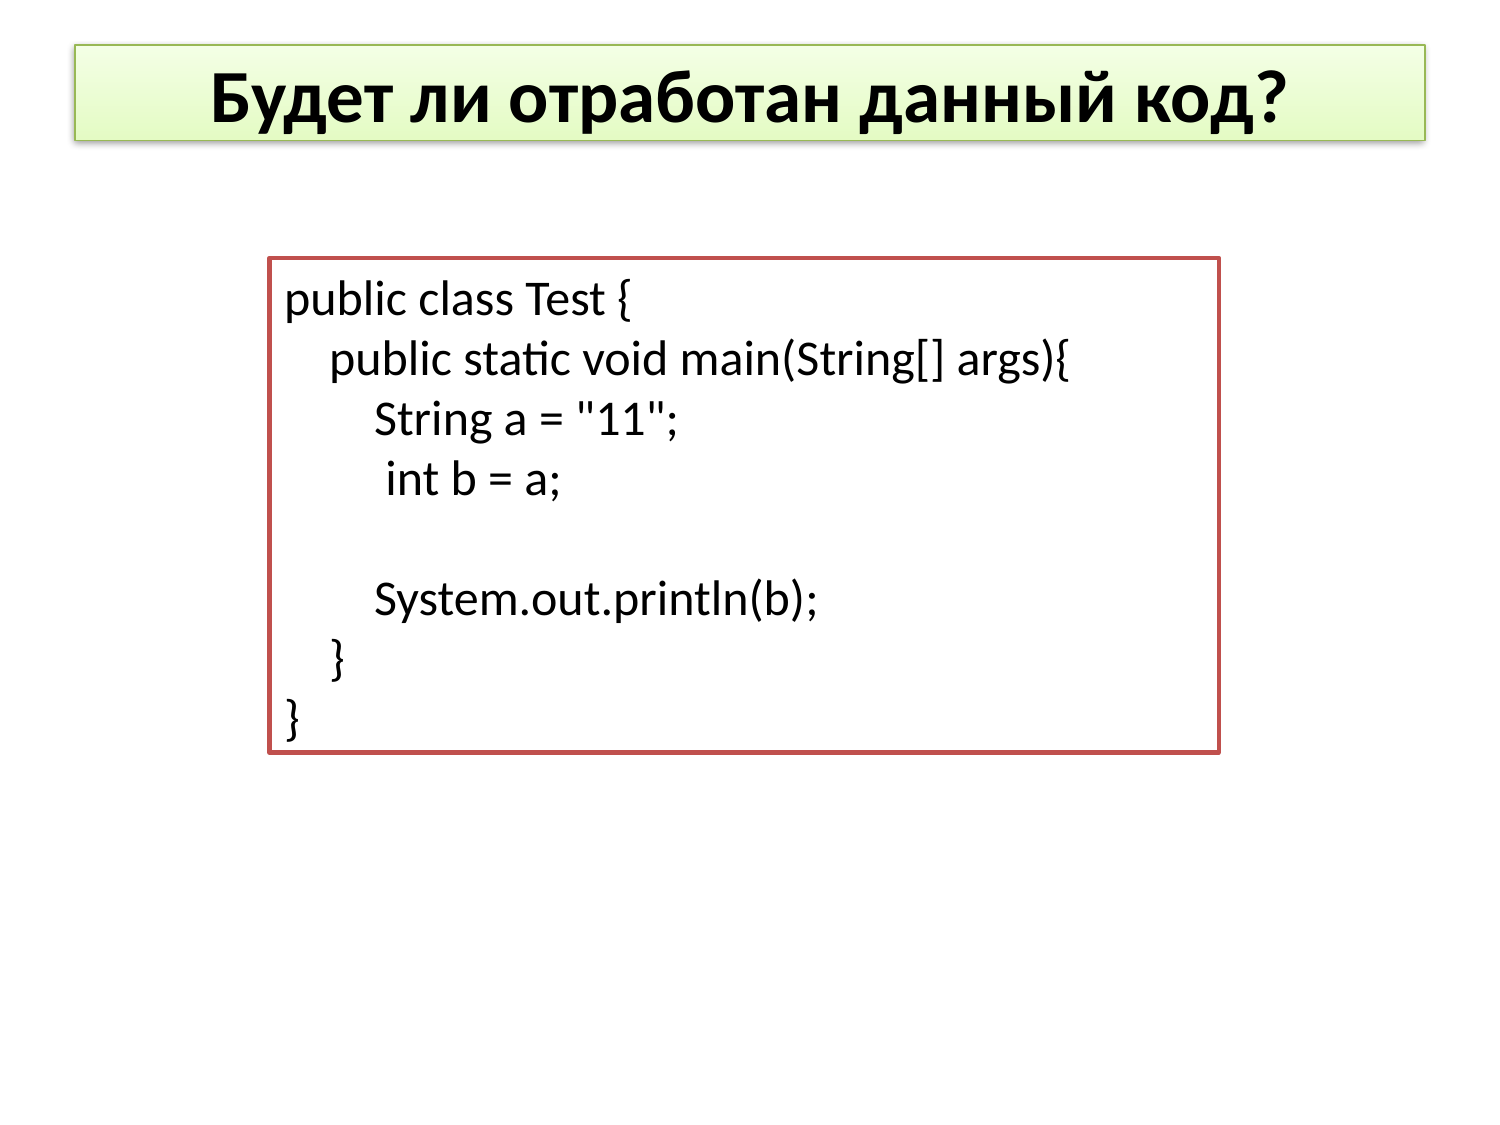

# Будет ли отработан данный код?
public class Test {
    public static void main(String[] args){
        String a = "11";
         int b = a;

        System.out.println(b);
    }
}